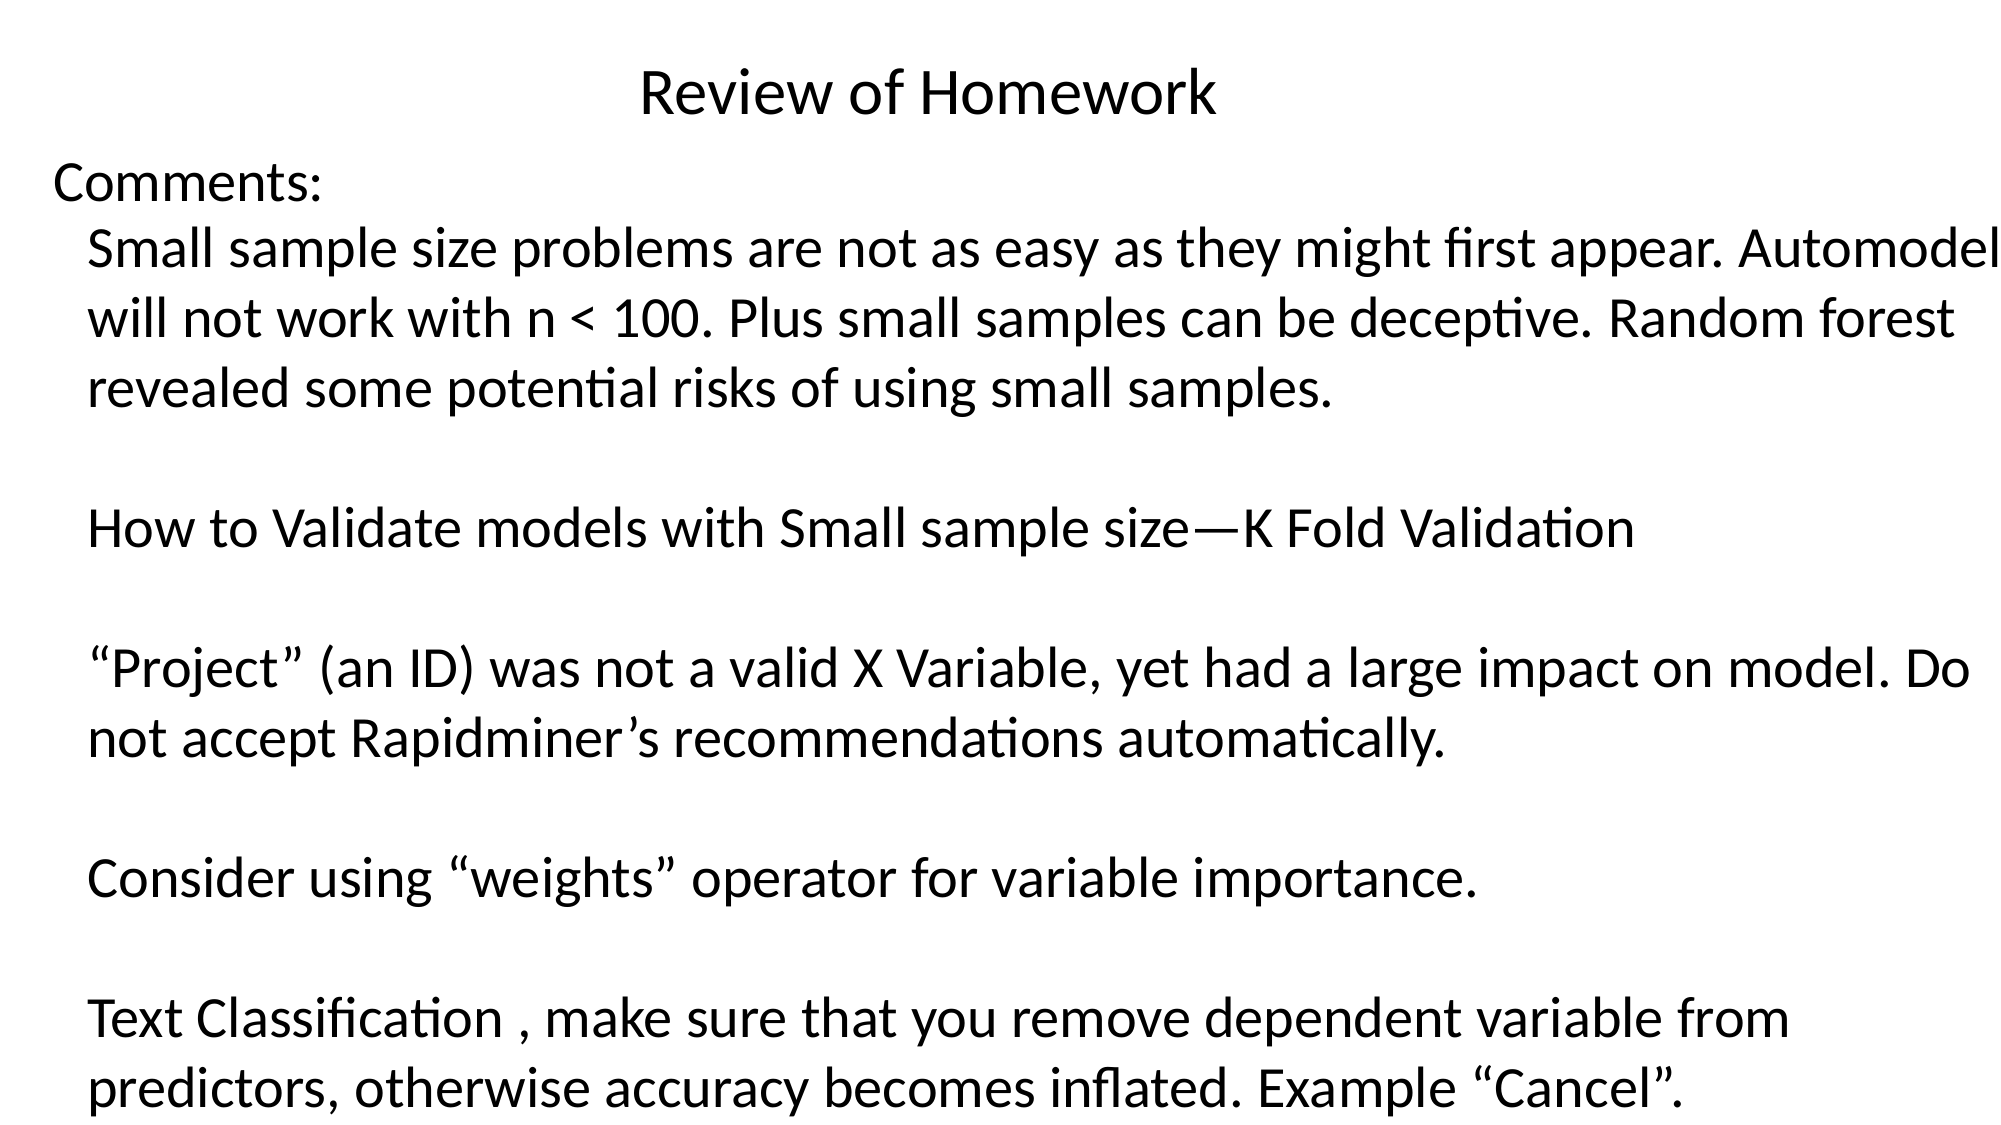

Review of Homework
Comments:

Small sample size problems are not as easy as they might first appear. Automodel will not work with n < 100. Plus small samples can be deceptive. Random forest revealed some potential risks of using small samples.

How to Validate models with Small sample size—K Fold Validation

“Project” (an ID) was not a valid X Variable, yet had a large impact on model. Do not accept Rapidminer’s recommendations automatically.

Consider using “weights” operator for variable importance.

Text Classification , make sure that you remove dependent variable from predictors, otherwise accuracy becomes inflated. Example “Cancel”.

Feature Engineering for Text is very important.